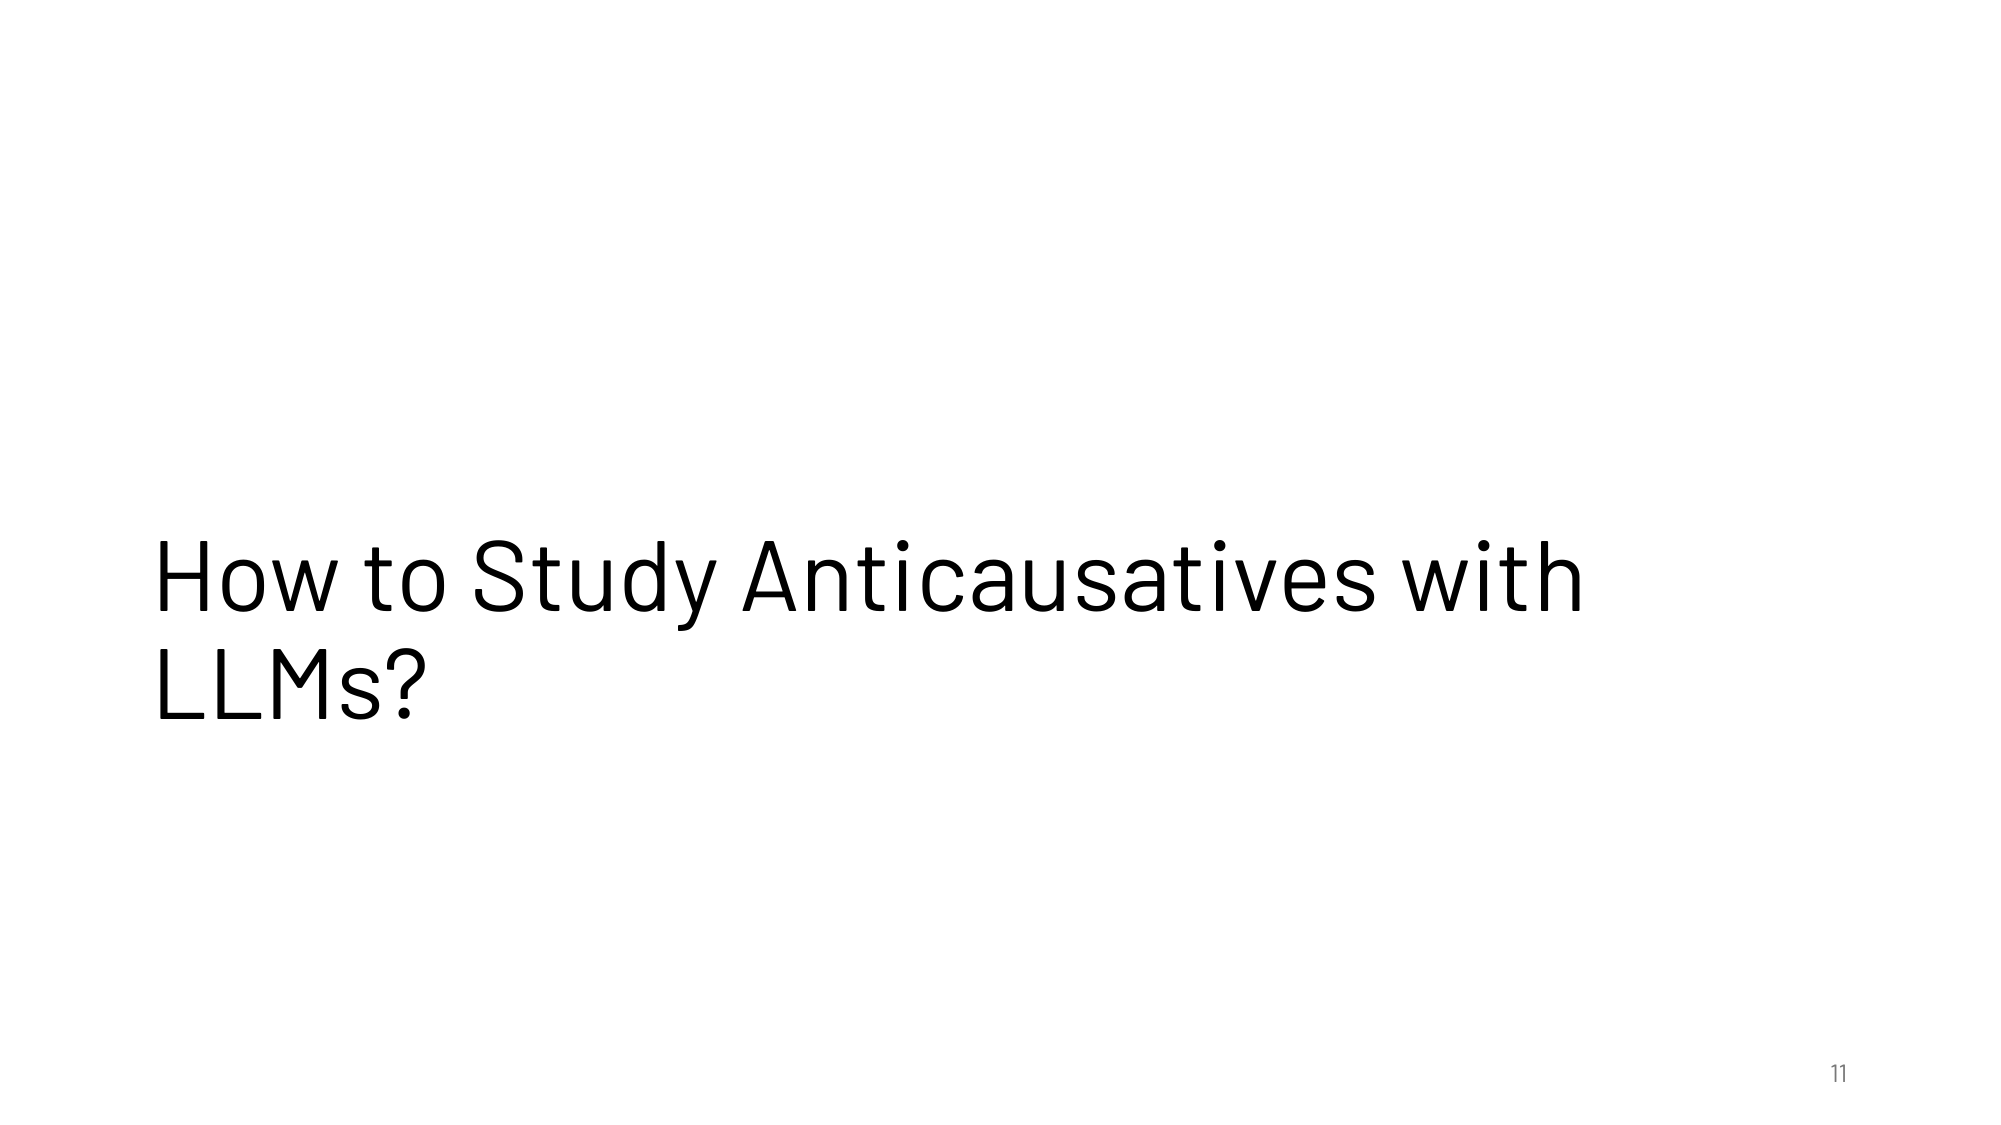

# How to Study Anticausatives with LLMs?
11